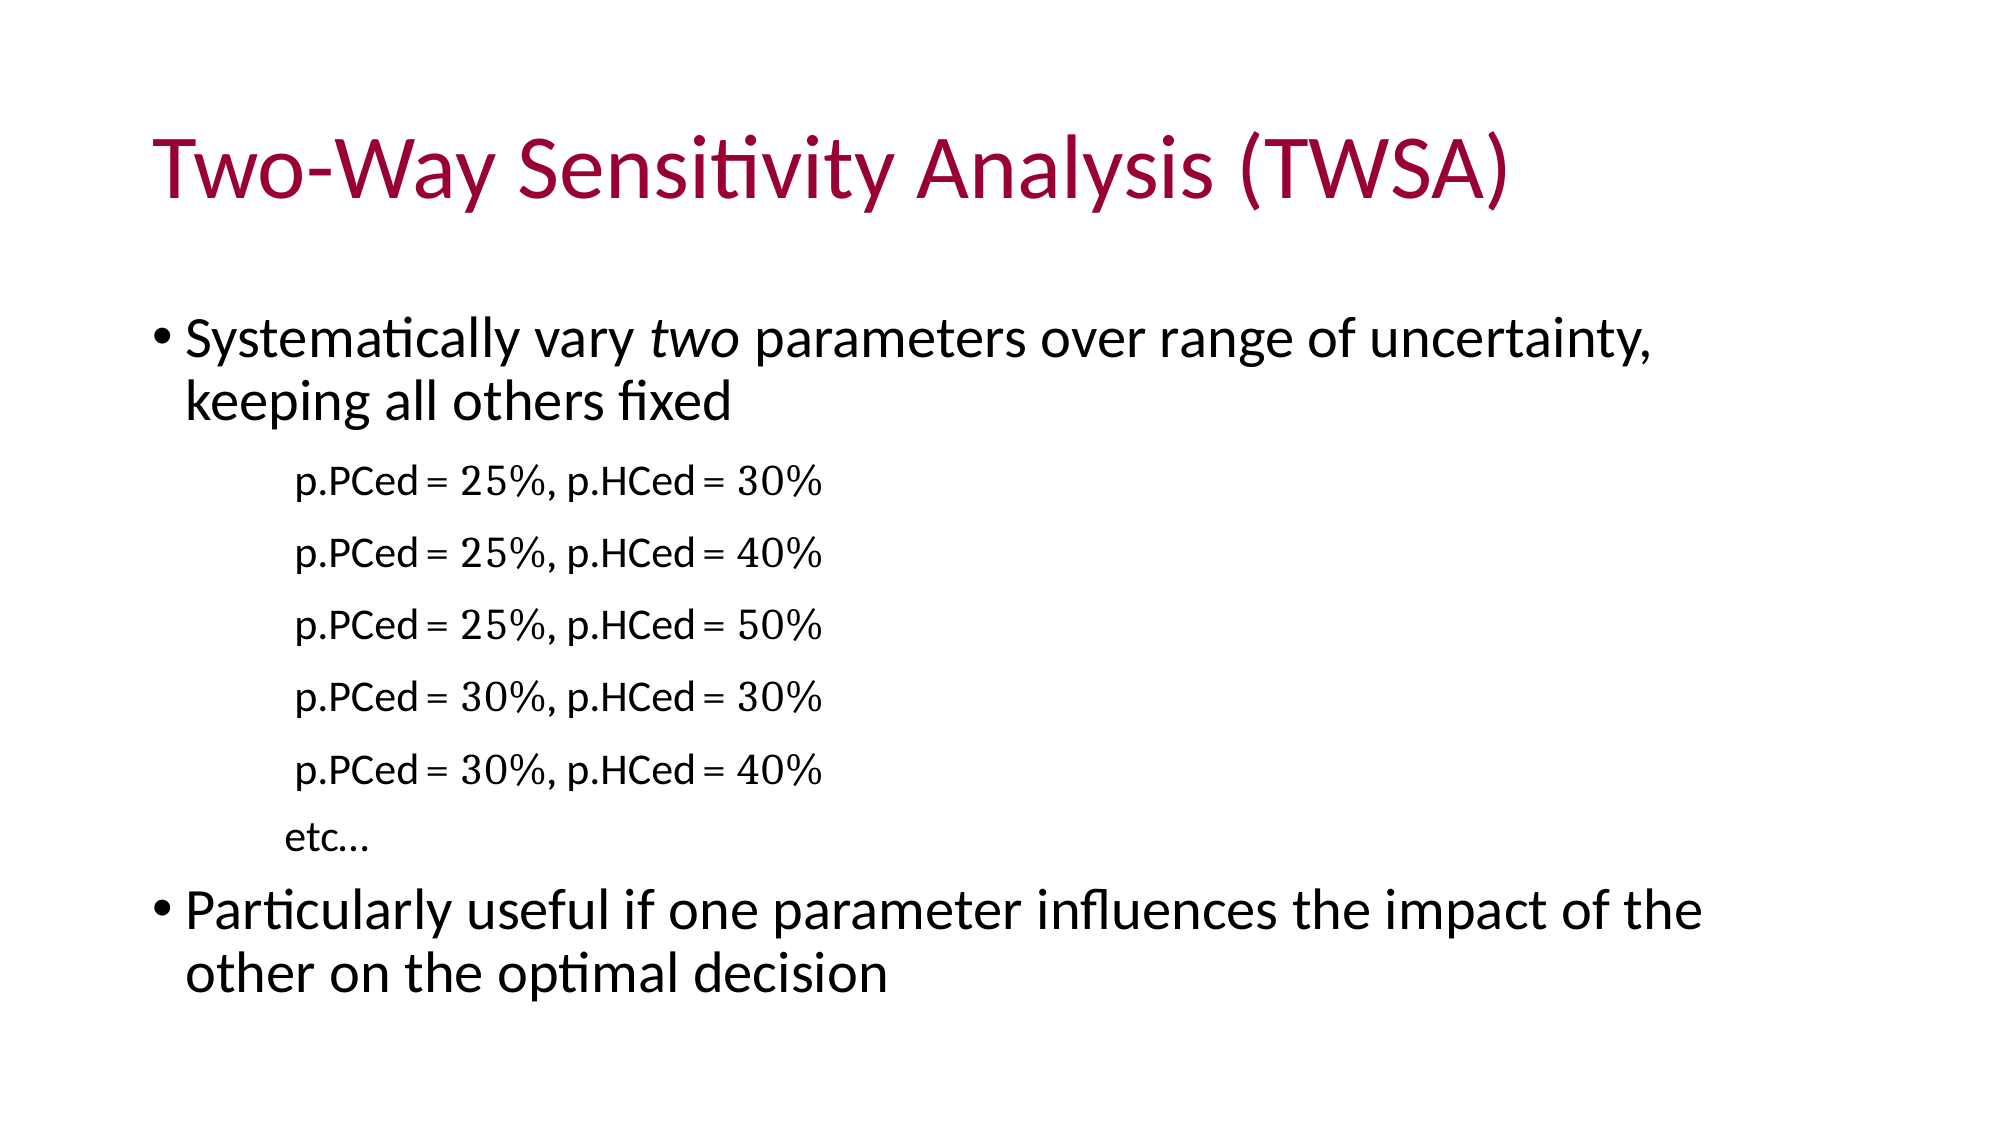

# Two-Way Sensitivity Analysis (TWSA)
Systematically vary two parameters over range of uncertainty, keeping all others fixed
	 p.PCed = 25%, p.HCed = 30%
	 p.PCed = 25%, p.HCed = 40%
	 p.PCed = 25%, p.HCed = 50%
	 p.PCed = 30%, p.HCed = 30%
	 p.PCed = 30%, p.HCed = 40%
	etc…
Particularly useful if one parameter influences the impact of the other on the optimal decision